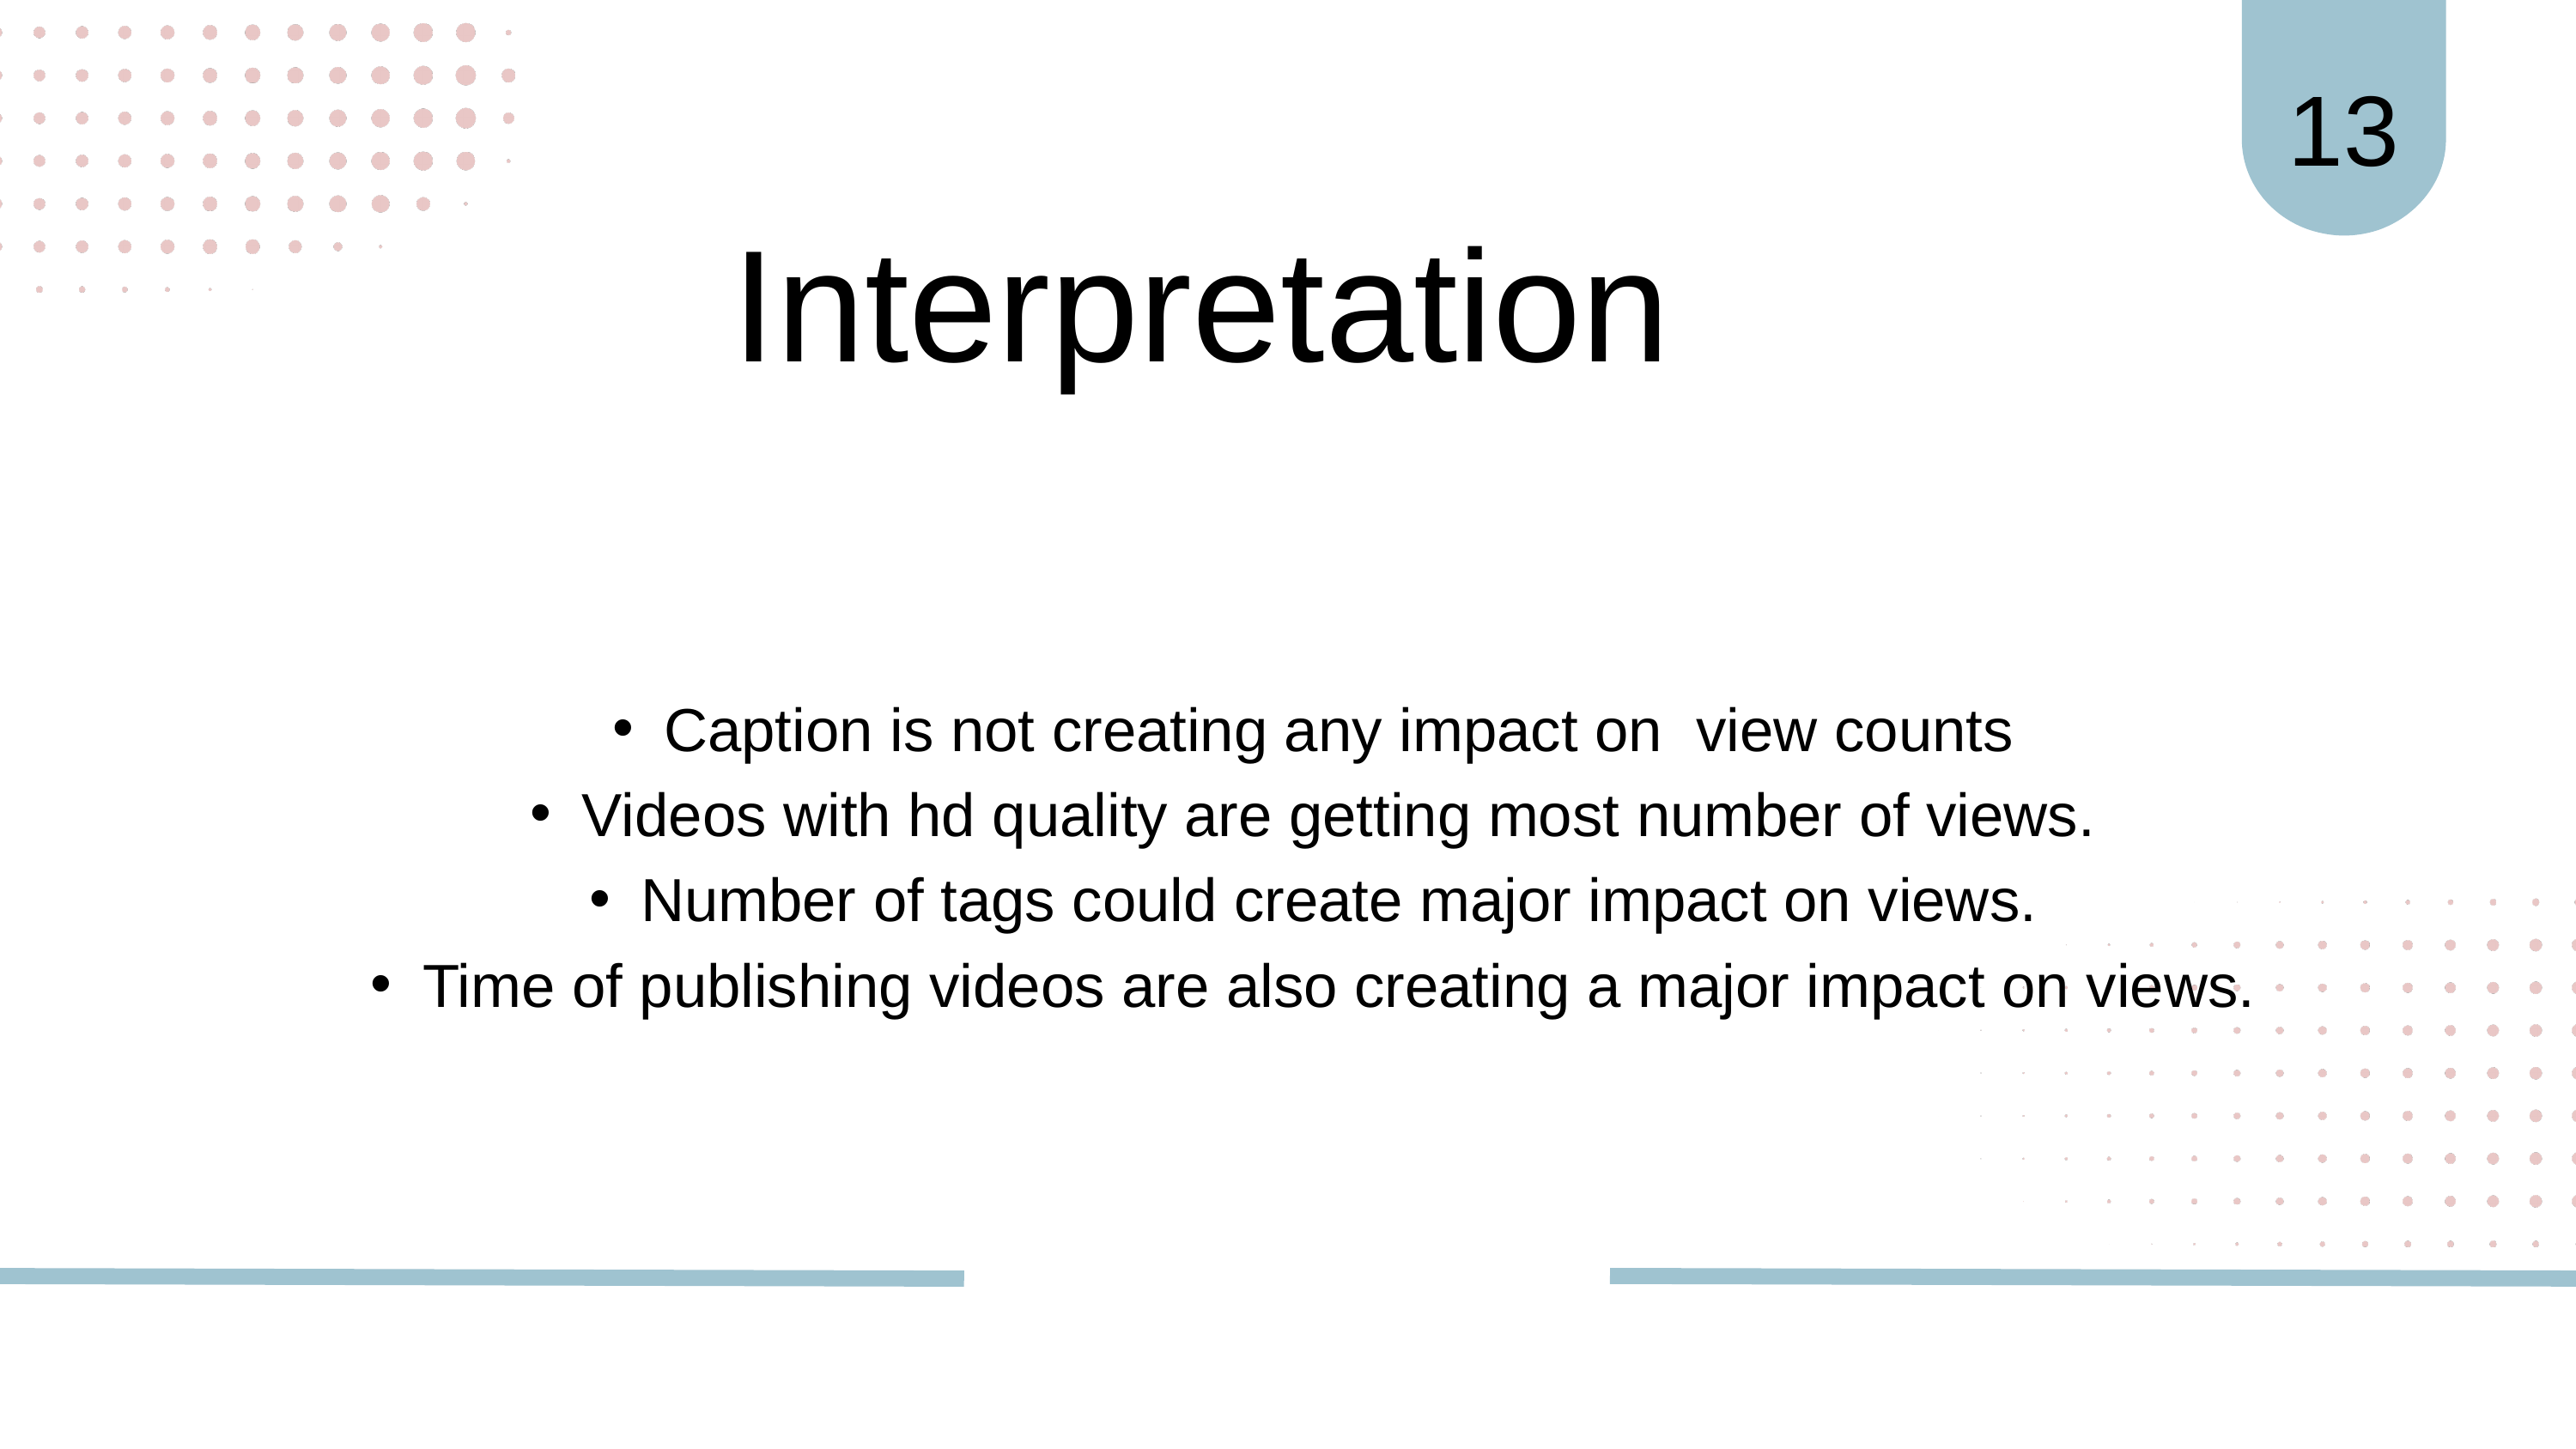

13

Interpretation
Caption is not creating any impact on  view counts
Videos with hd quality are getting most number of views.
Number of tags could create major impact on views.
Time of publishing videos are also creating a major impact on views.